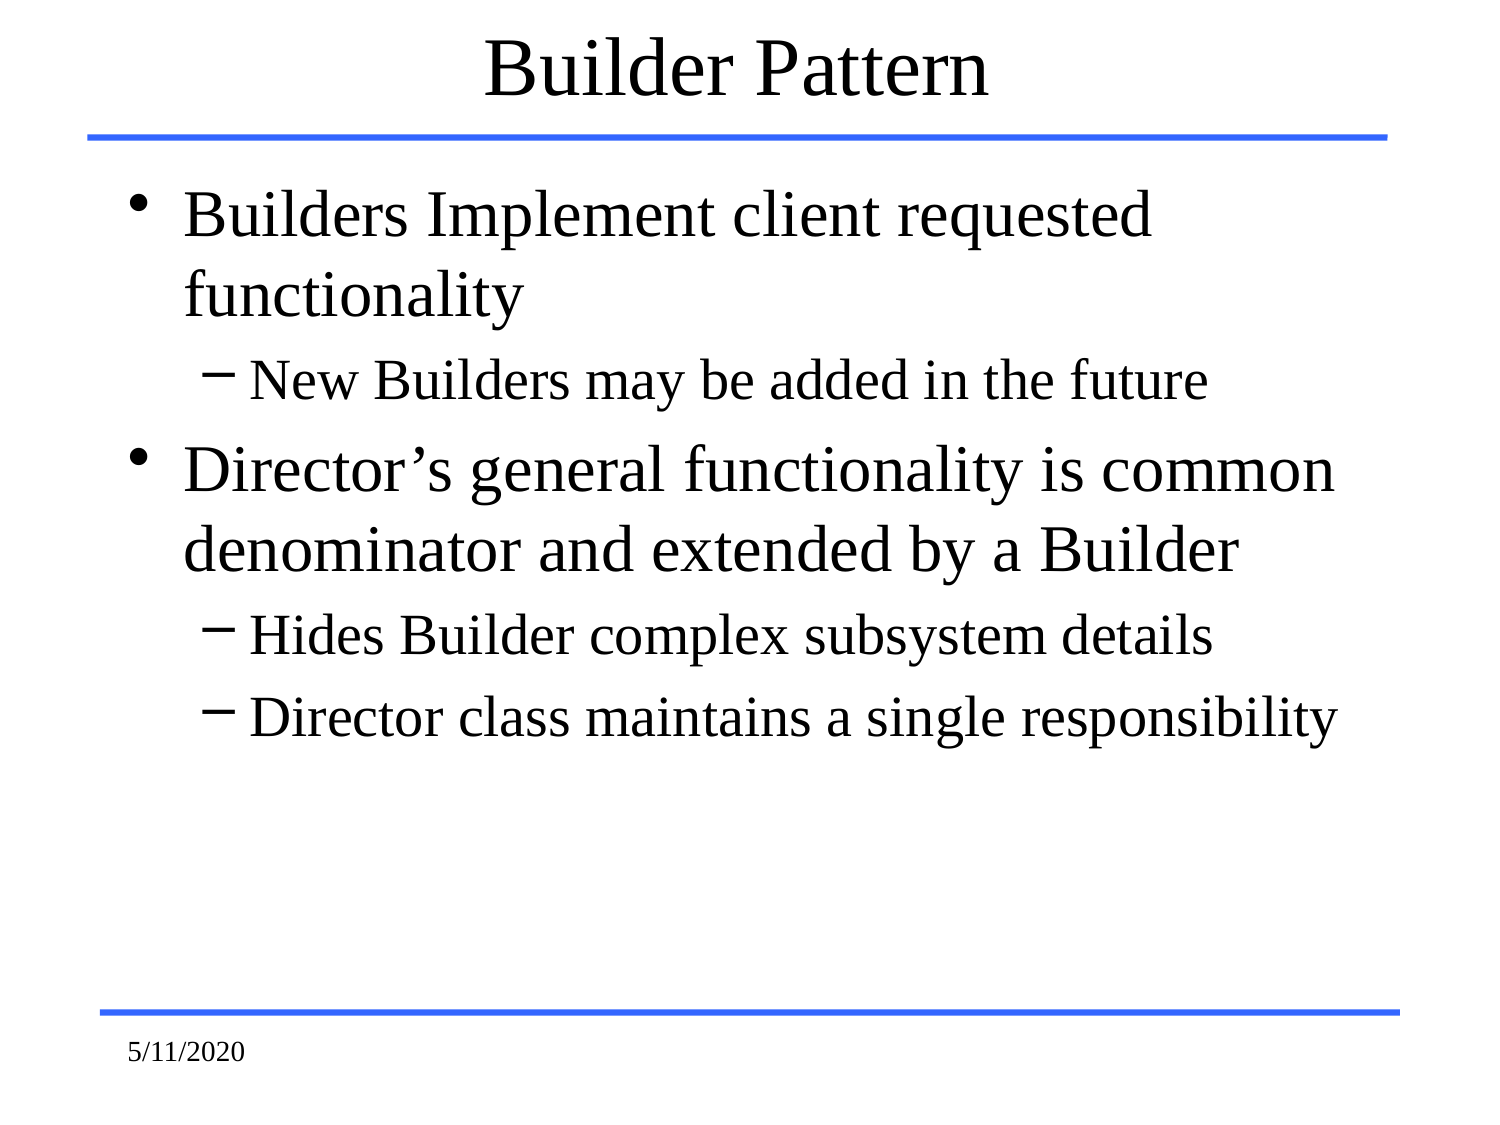

Builder Pattern
Builders Implement client requested functionality
New Builders may be added in the future
Director’s general functionality is common denominator and extended by a Builder
Hides Builder complex subsystem details
Director class maintains a single responsibility
5/11/2020